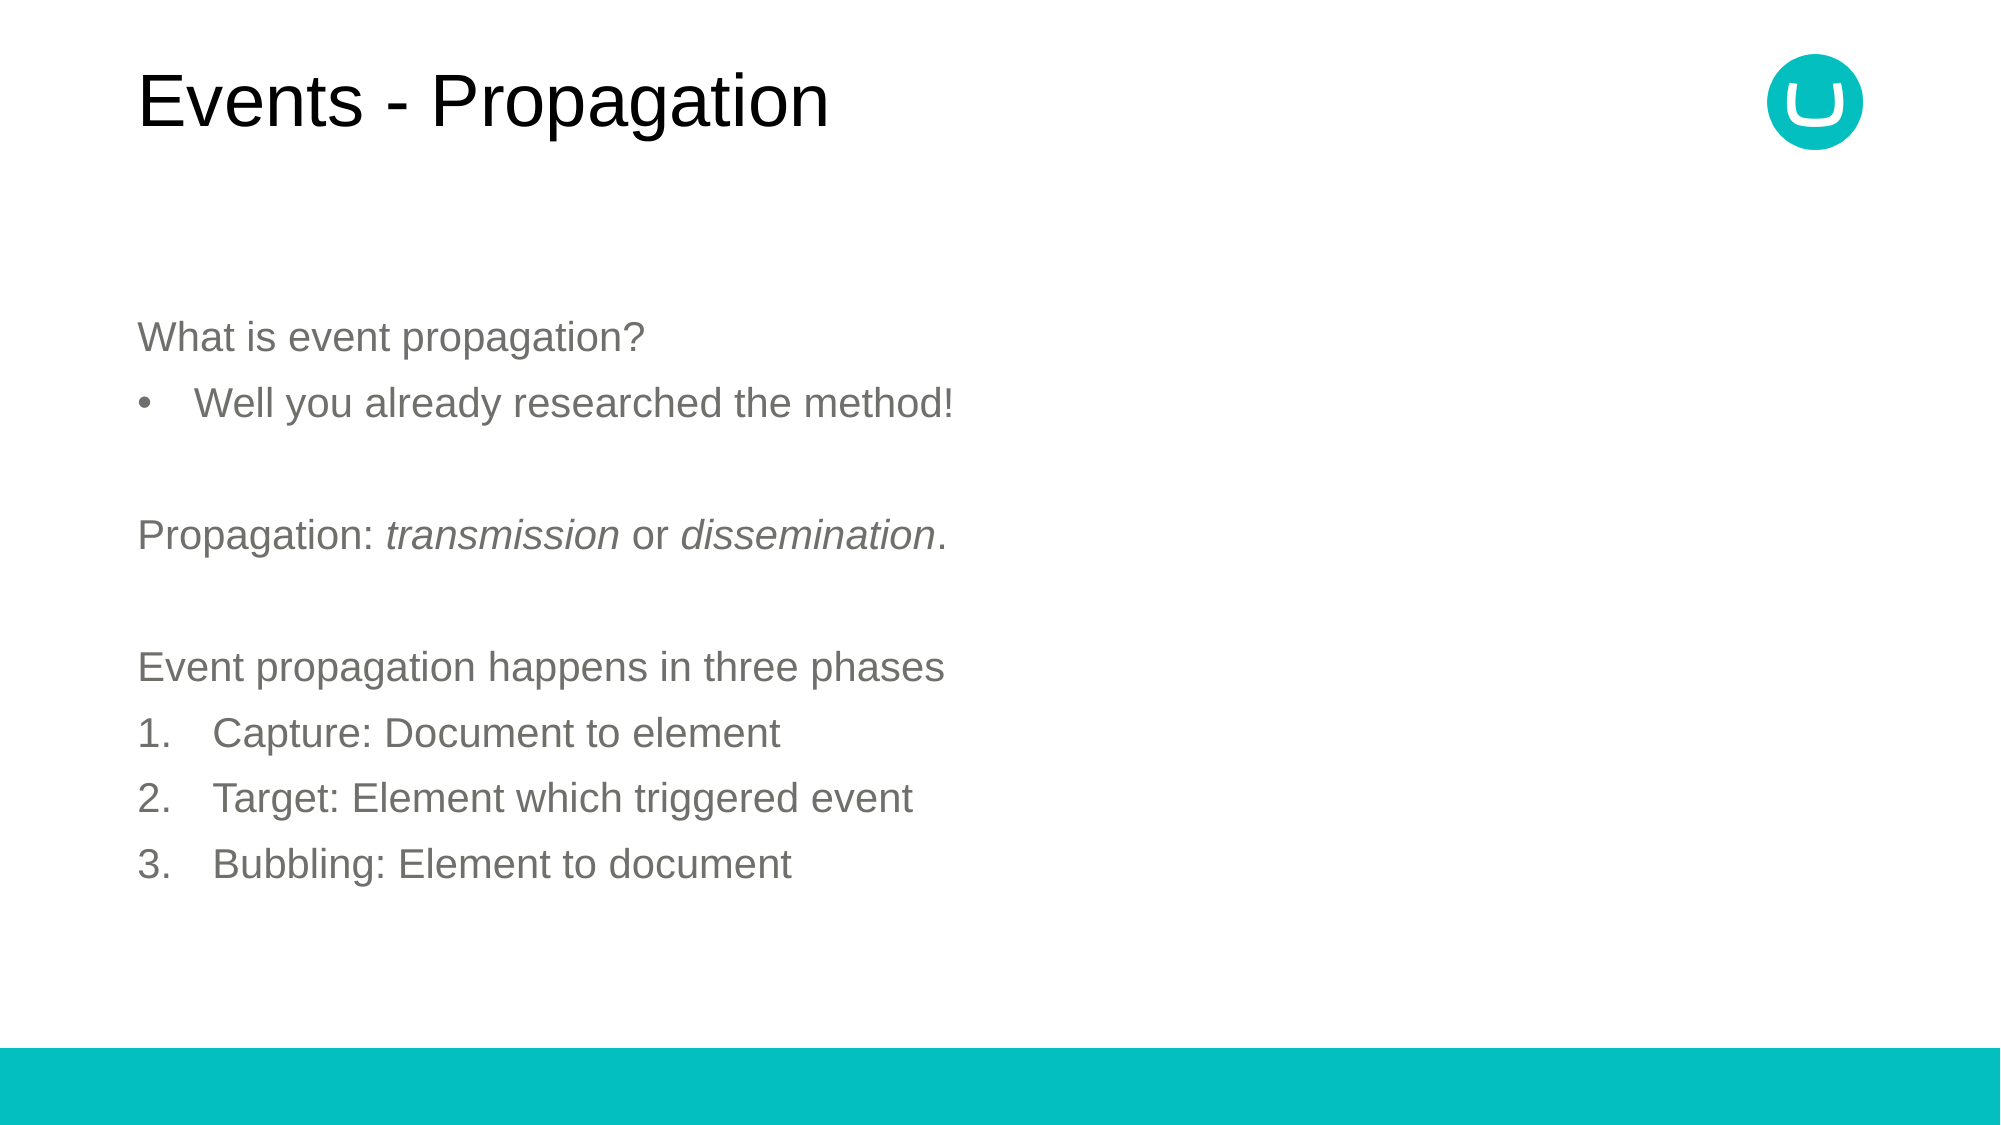

# Events - Propagation
What is event propagation?
Well you already researched the method!

Propagation: transmission or dissemination.

Event propagation happens in three phases
Capture: Document to element
Target: Element which triggered event
Bubbling: Element to document